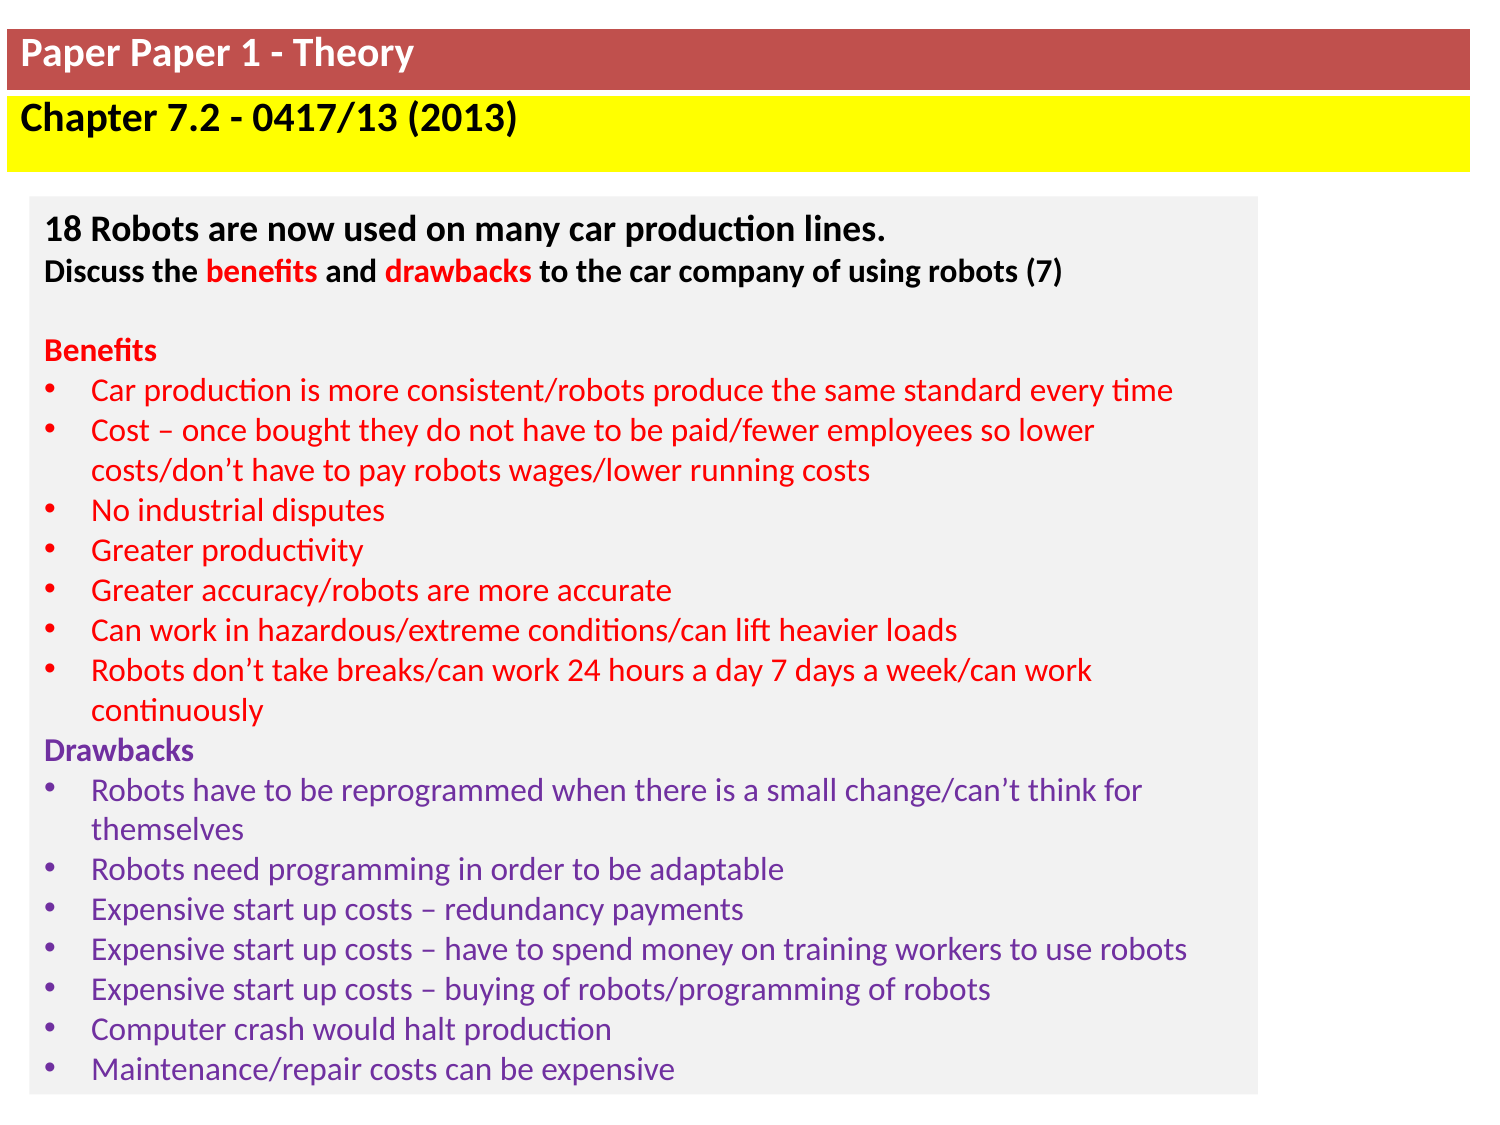

| Paper Paper 1 - Theory |
| --- |
| Chapter 7.2 - 0417/13 (2013) |
18 Robots are now used on many car production lines.
Discuss the benefits and drawbacks to the car company of using robots (7)

Benefits
Car production is more consistent/robots produce the same standard every time
Cost – once bought they do not have to be paid/fewer employees so lower costs/don’t have to pay robots wages/lower running costs
No industrial disputes
Greater productivity
Greater accuracy/robots are more accurate
Can work in hazardous/extreme conditions/can lift heavier loads
Robots don’t take breaks/can work 24 hours a day 7 days a week/can work continuously
Drawbacks
Robots have to be reprogrammed when there is a small change/can’t think for themselves
Robots need programming in order to be adaptable
Expensive start up costs – redundancy payments
Expensive start up costs – have to spend money on training workers to use robots
Expensive start up costs – buying of robots/programming of robots
Computer crash would halt production
Maintenance/repair costs can be expensive